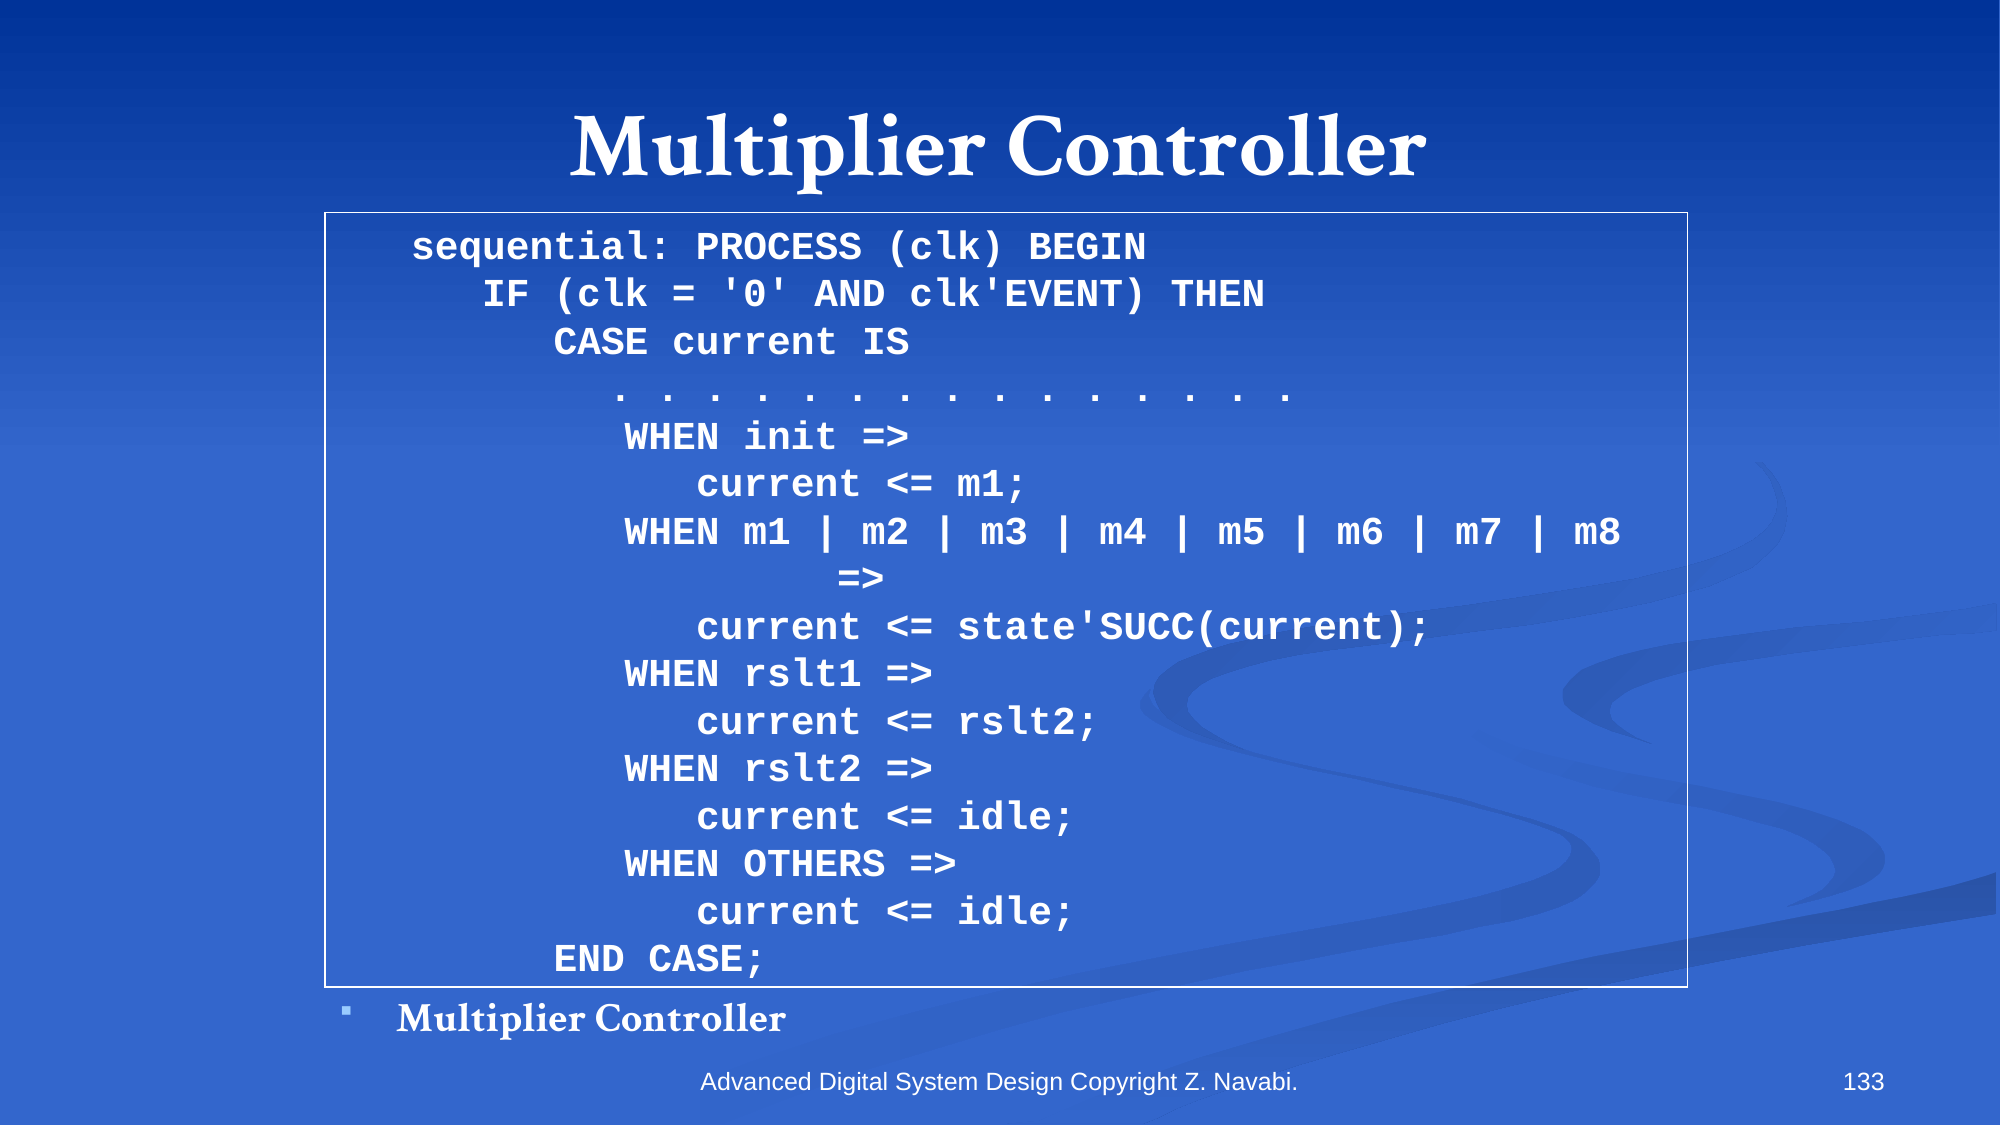

# Multiplier Controller
   sequential: PROCESS (clk) BEGIN
      IF (clk = '0' AND clk'EVENT) THEN
         CASE current IS
	     . . . . . . . . . . . . . . .
            WHEN init =>
               current <= m1;
            WHEN m1 | m2 | m3 | m4 | m5 | m6 | m7 | m8 			  =>
               current <= state'SUCC(current);
            WHEN rslt1 =>
               current <= rslt2;
            WHEN rslt2 =>
               current <= idle;
            WHEN OTHERS =>
               current <= idle;
         END CASE;
Multiplier Controller
Advanced Digital System Design Copyright Z. Navabi.
133